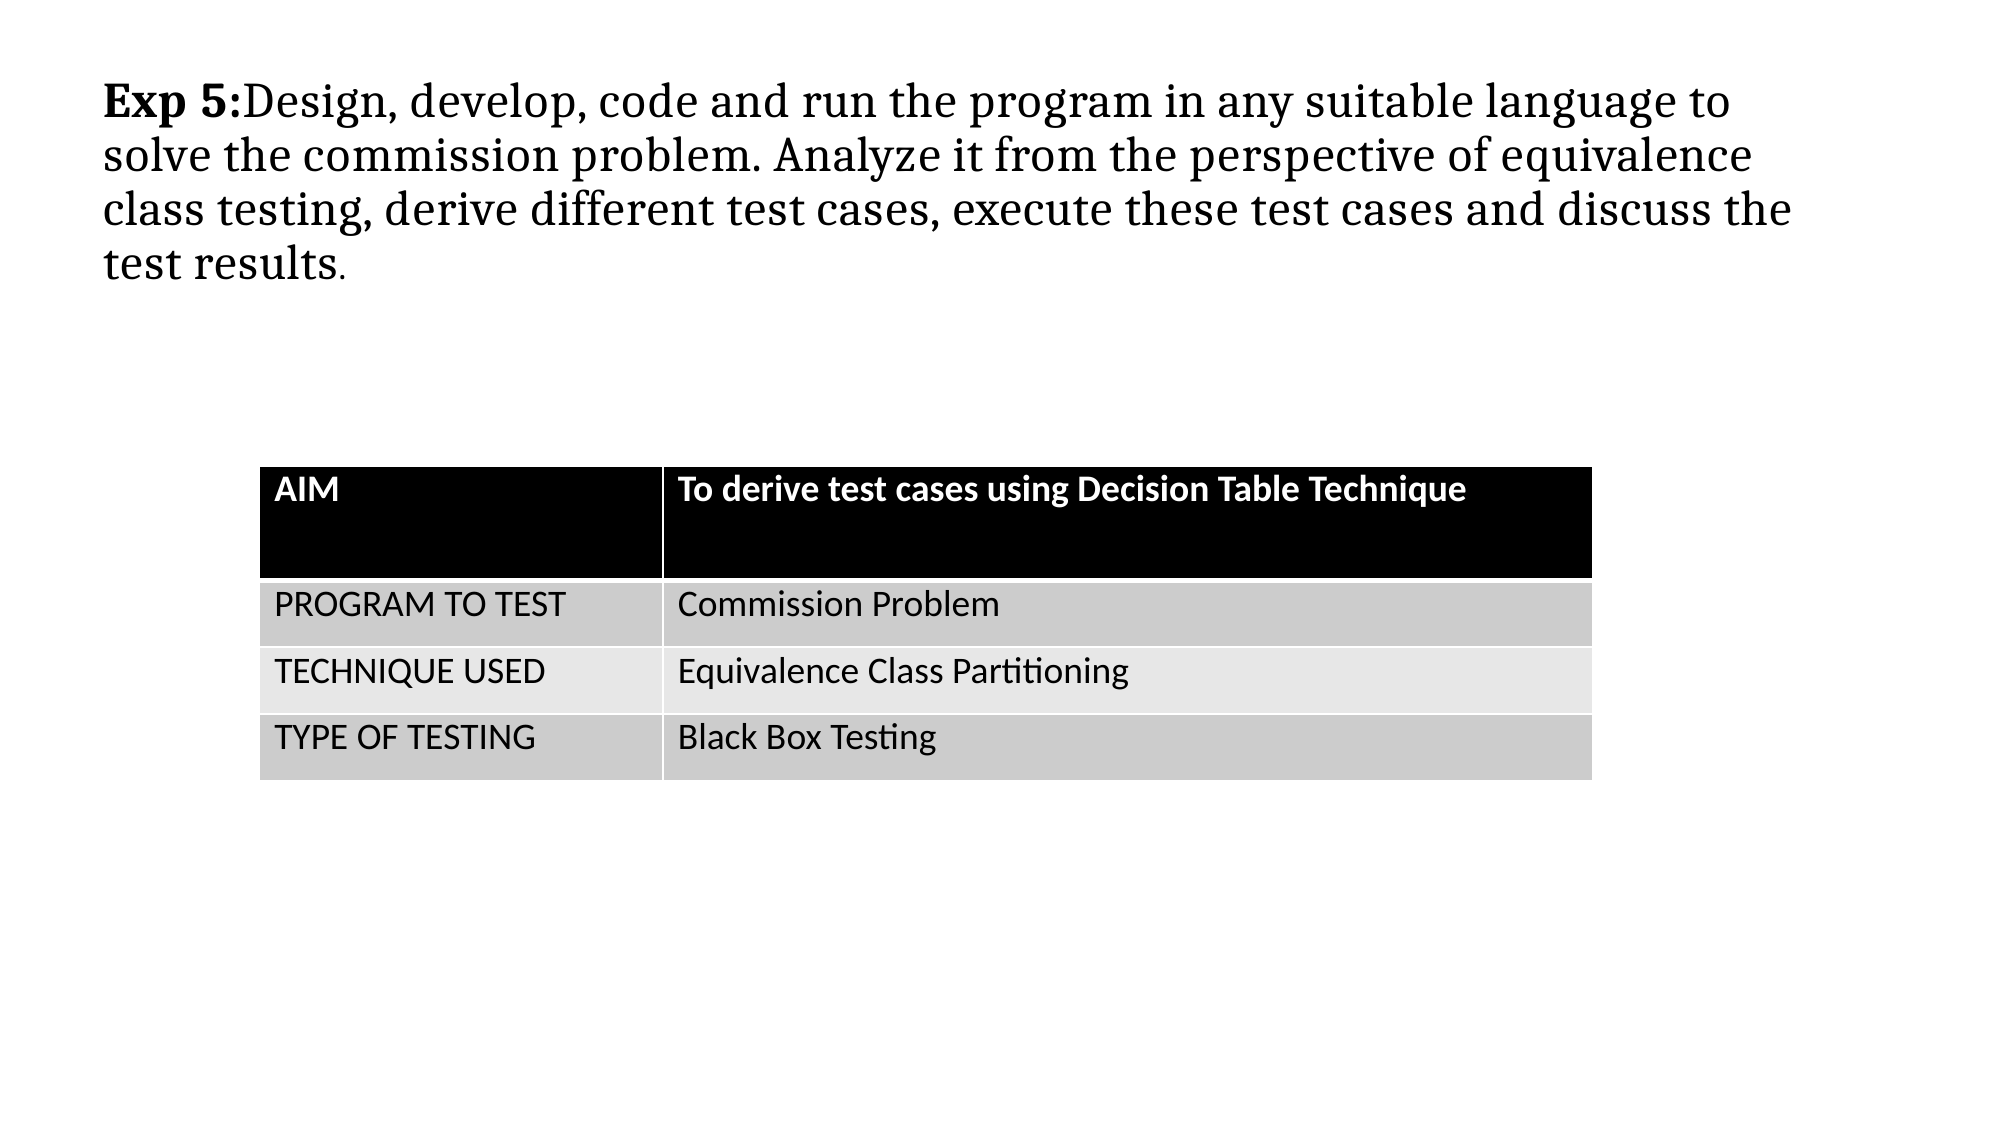

Exp 5:Design, develop, code and run the program in any suitable language to solve the commission problem. Analyze it from the perspective of equivalence class testing, derive different test cases, execute these test cases and discuss the test results.
| AIM | To derive test cases using Decision Table Technique |
| --- | --- |
| PROGRAM TO TEST | Commission Problem |
| TECHNIQUE USED | Equivalence Class Partitioning |
| TYPE OF TESTING | Black Box Testing |